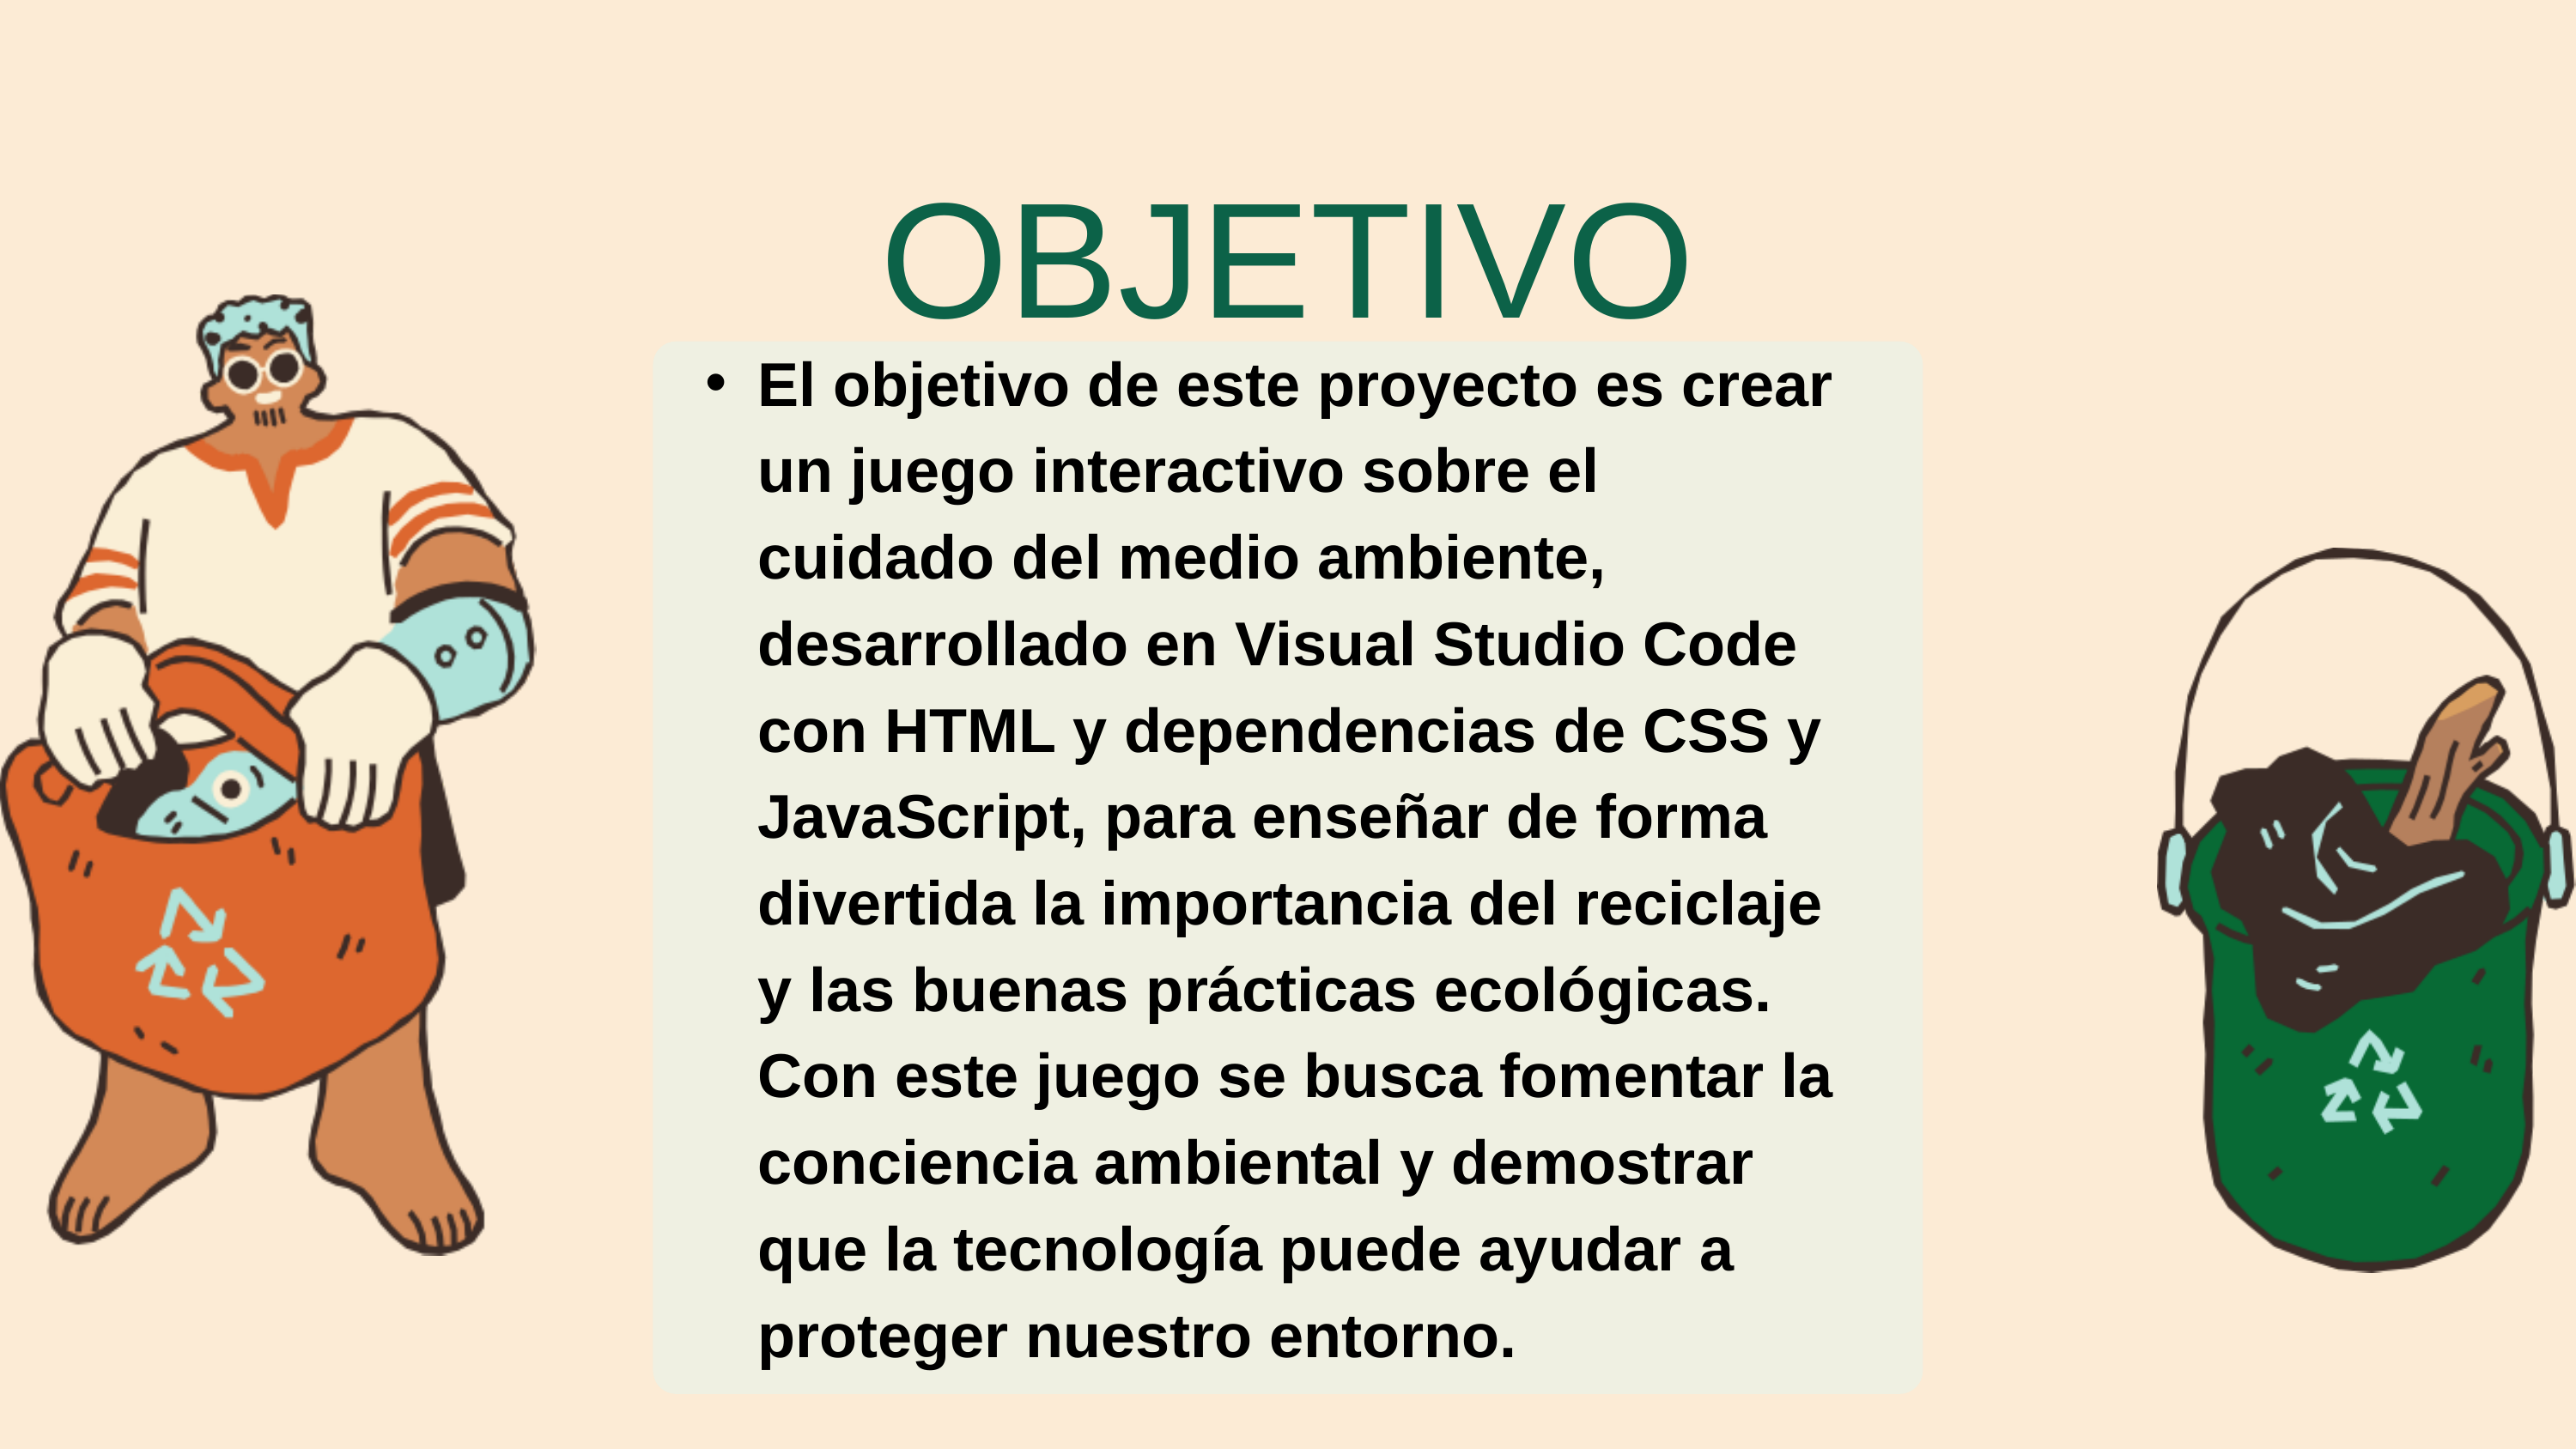

OBJETIVO

El objetivo de este proyecto es crear un juego interactivo sobre el cuidado del medio ambiente, desarrollado en Visual Studio Code con HTML y dependencias de CSS y JavaScript, para enseñar de forma divertida la importancia del reciclaje y las buenas prácticas ecológicas. Con este juego se busca fomentar la conciencia ambiental y demostrar que la tecnología puede ayudar a proteger nuestro entorno.